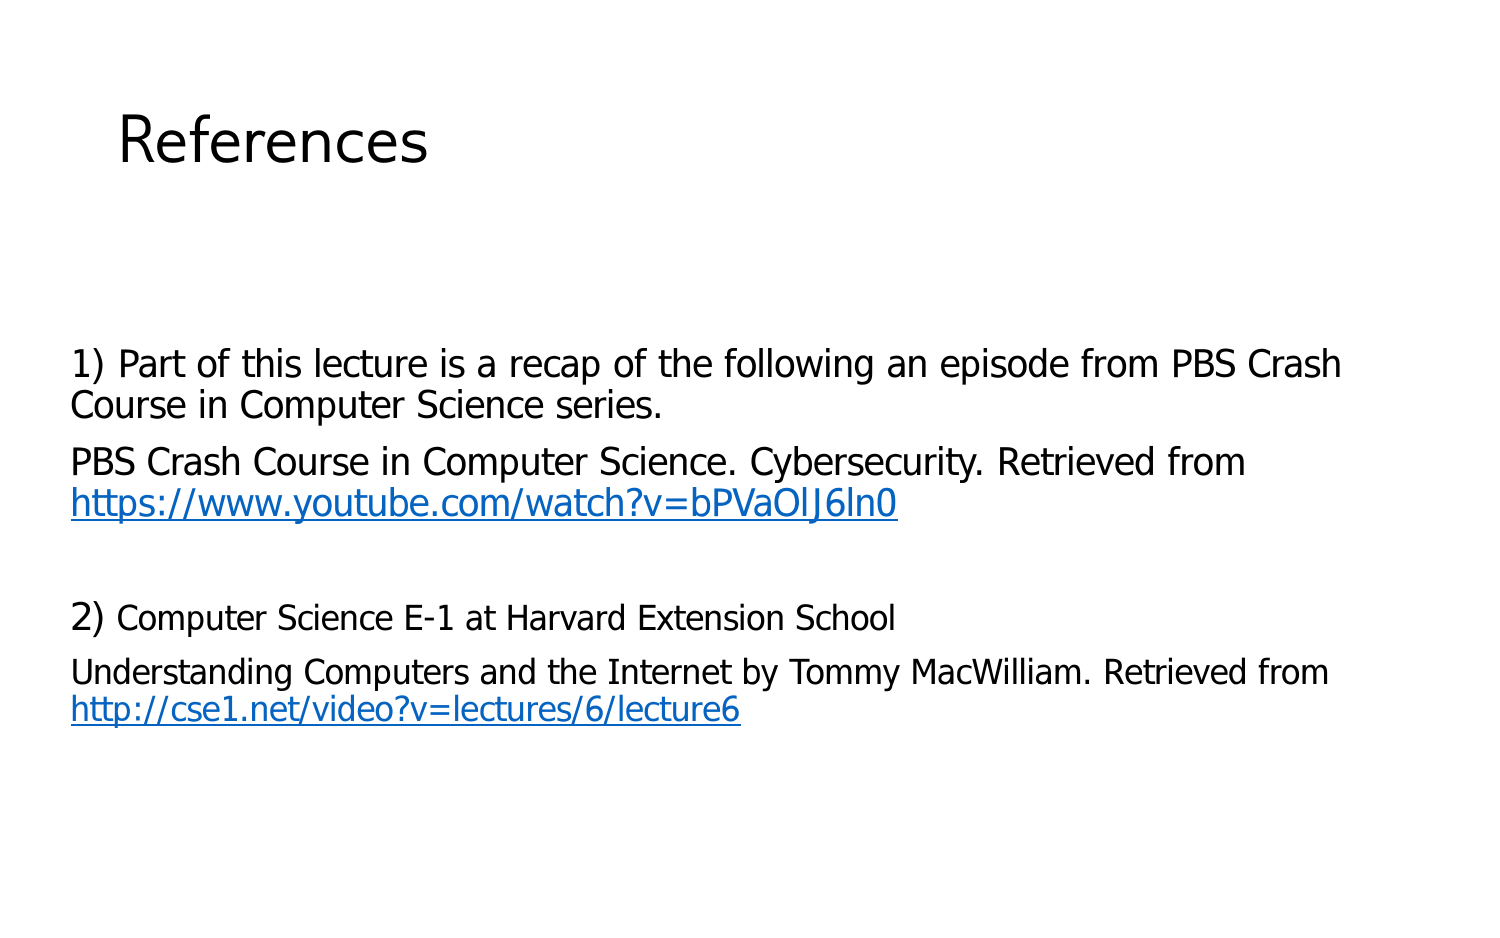

# References

1) Part of this lecture is a recap of the following an episode from PBS Crash Course in Computer Science series.
PBS Crash Course in Computer Science. Cybersecurity. Retrieved from https://www.youtube.com/watch?v=bPVaOlJ6ln0

2) Computer Science E-1 at Harvard Extension School
Understanding Computers and the Internet by Tommy MacWilliam. Retrieved from http://cse1.net/video?v=lectures/6/lecture6